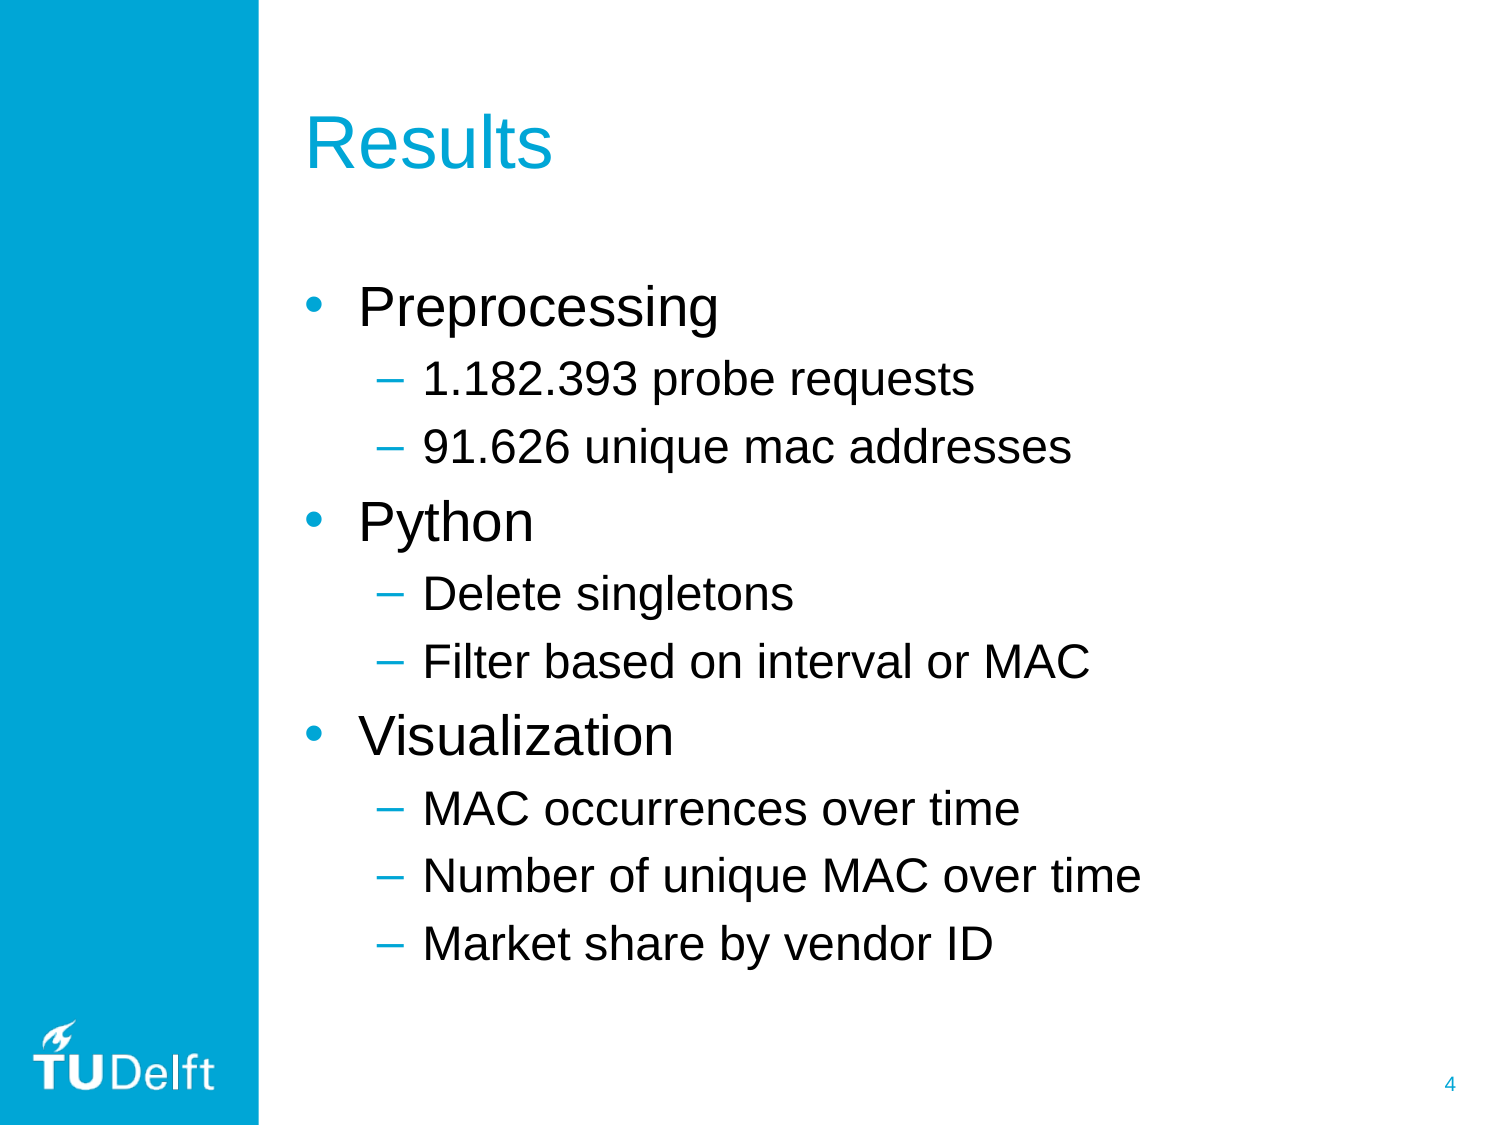

# Results
Preprocessing
1.182.393 probe requests
91.626 unique mac addresses
Python
Delete singletons
Filter based on interval or MAC
Visualization
MAC occurrences over time
Number of unique MAC over time
Market share by vendor ID